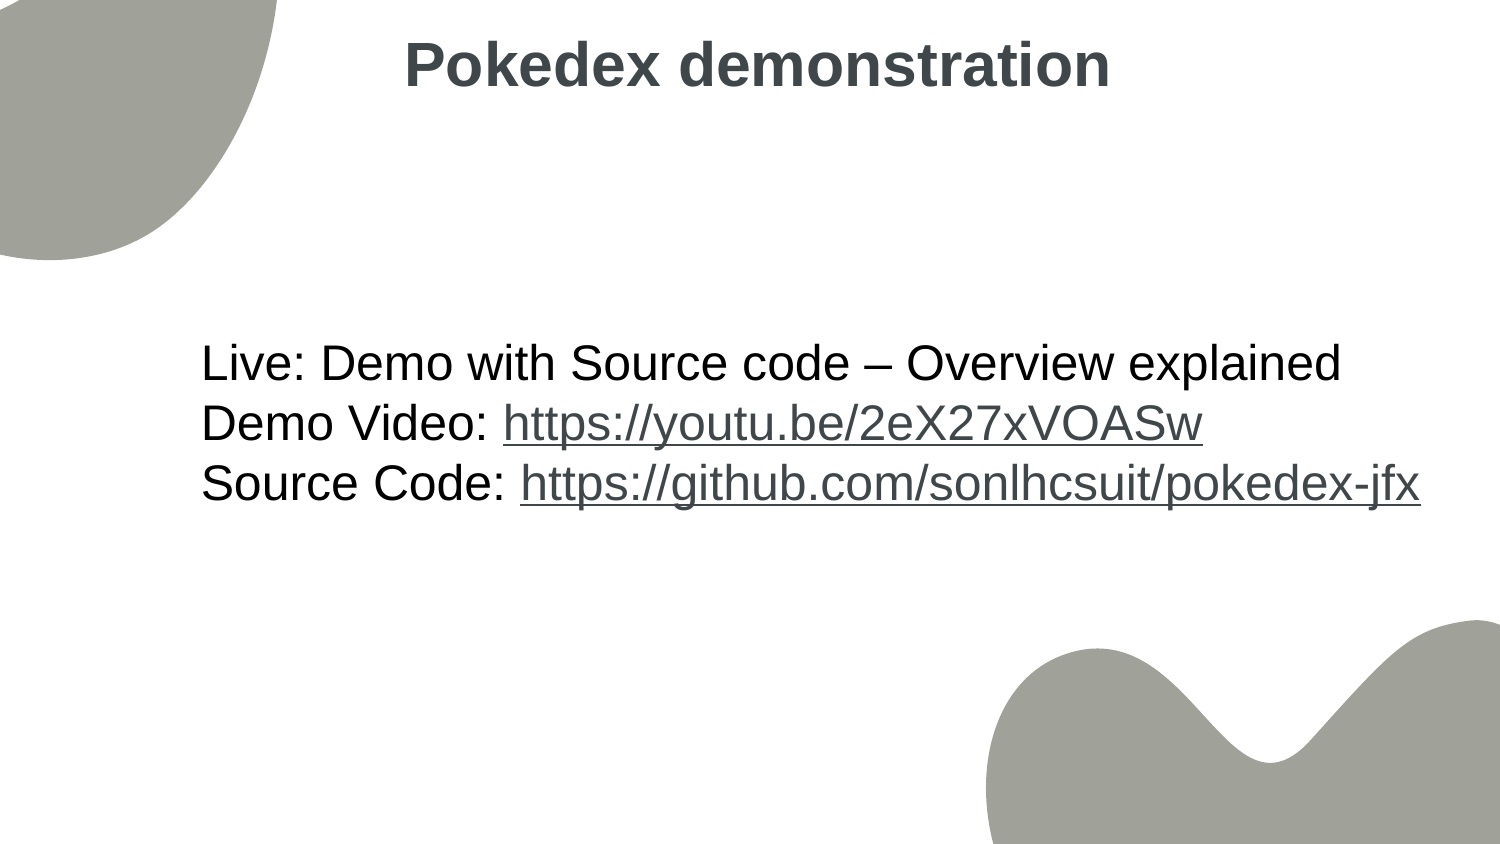

Pokedex demonstration
Live: Demo with Source code – Overview explained
Demo Video: https://youtu.be/2eX27xVOASw
Source Code: https://github.com/sonlhcsuit/pokedex-jfx